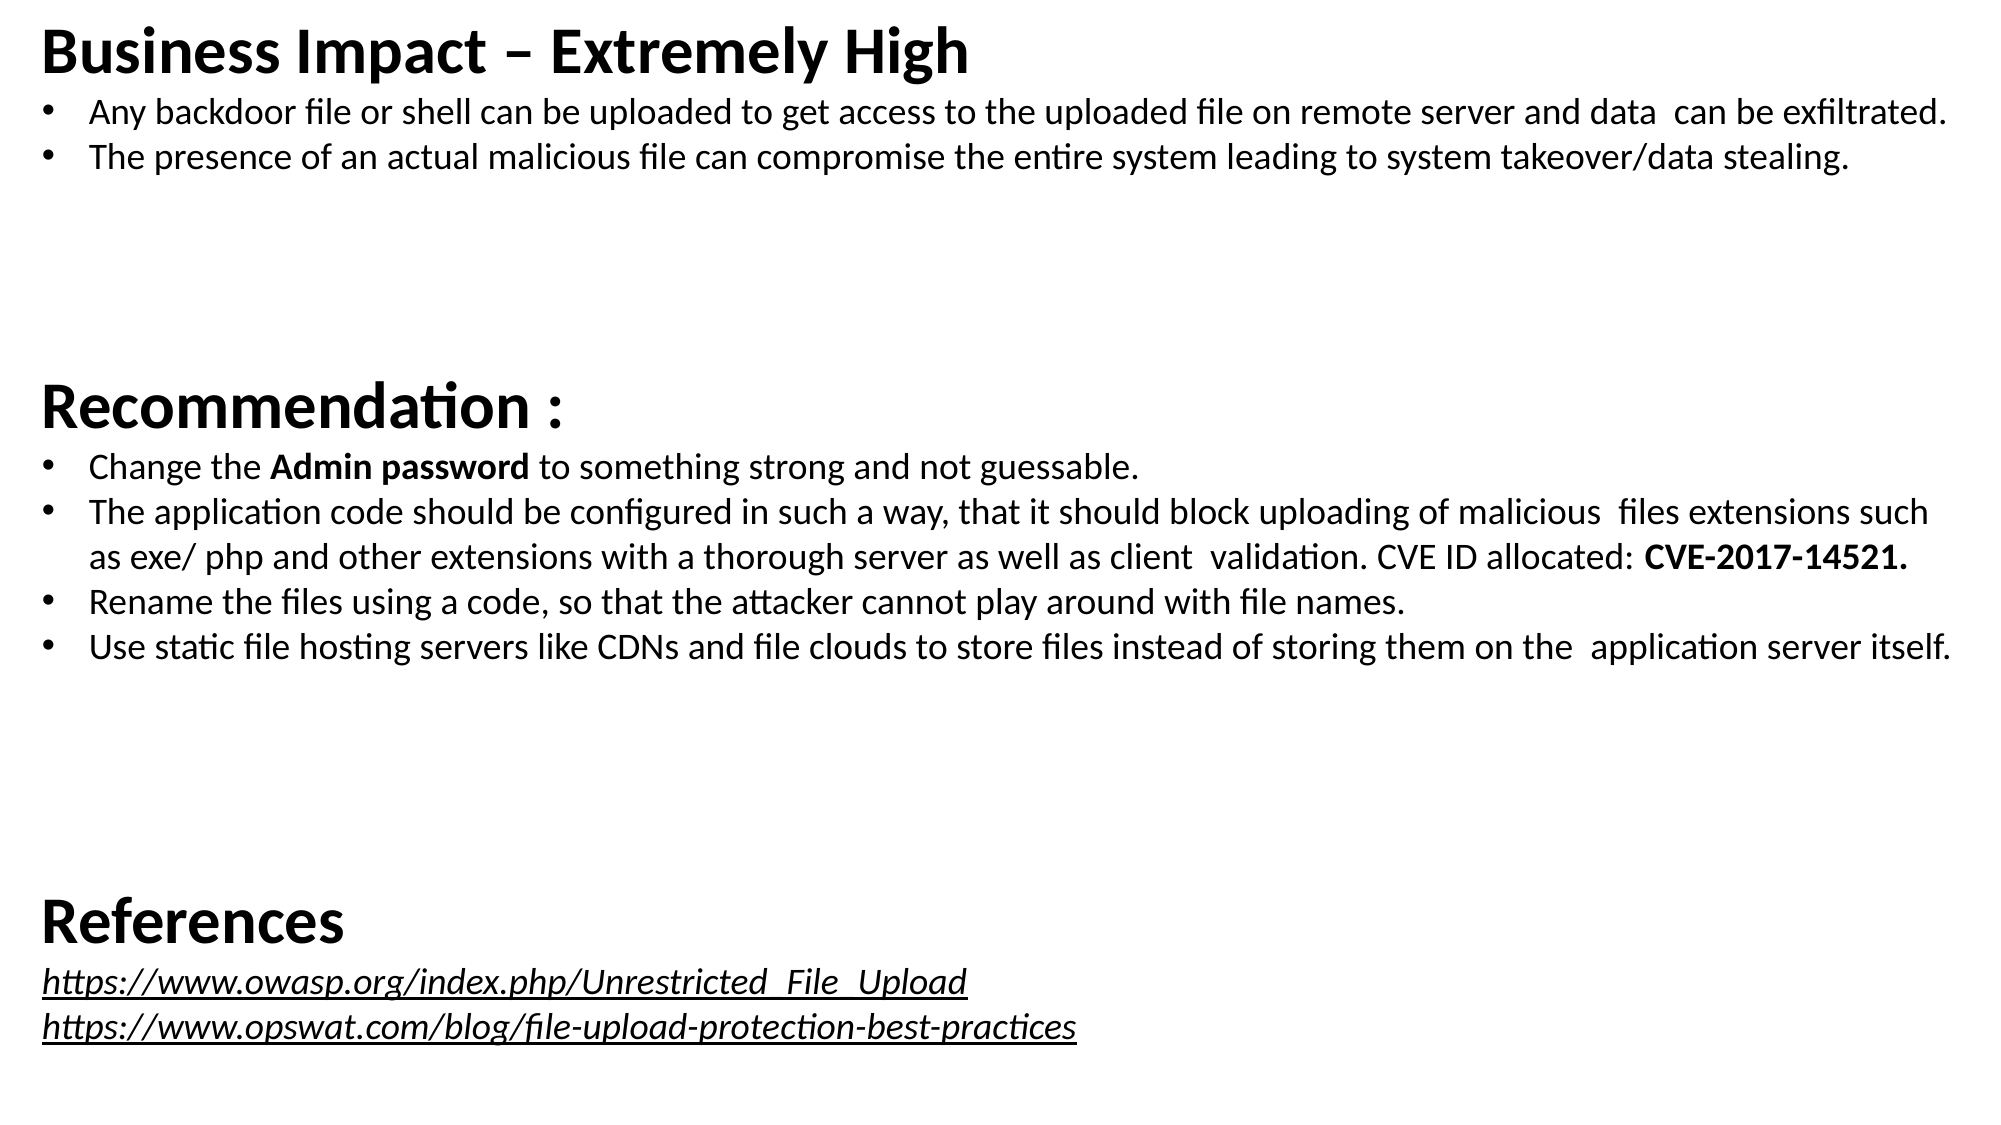

Business Impact – Extremely High
Any backdoor file or shell can be uploaded to get access to the uploaded file on remote server and data  can be exfiltrated.
The presence of an actual malicious file can compromise the entire system leading to system takeover/data stealing.

Recommendation :
Change the Admin password to something strong and not guessable.
The application code should be configured in such a way, that it should block uploading of malicious  files extensions such as exe/ php and other extensions with a thorough server as well as client  validation. CVE ID allocated: CVE-2017-14521.
Rename the files using a code, so that the attacker cannot play around with file names.
Use static file hosting servers like CDNs and file clouds to store files instead of storing them on the  application server itself.

References
https://www.owasp.org/index.php/Unrestricted_File_Upload
https://www.opswat.com/blog/file-upload-protection-best-practices